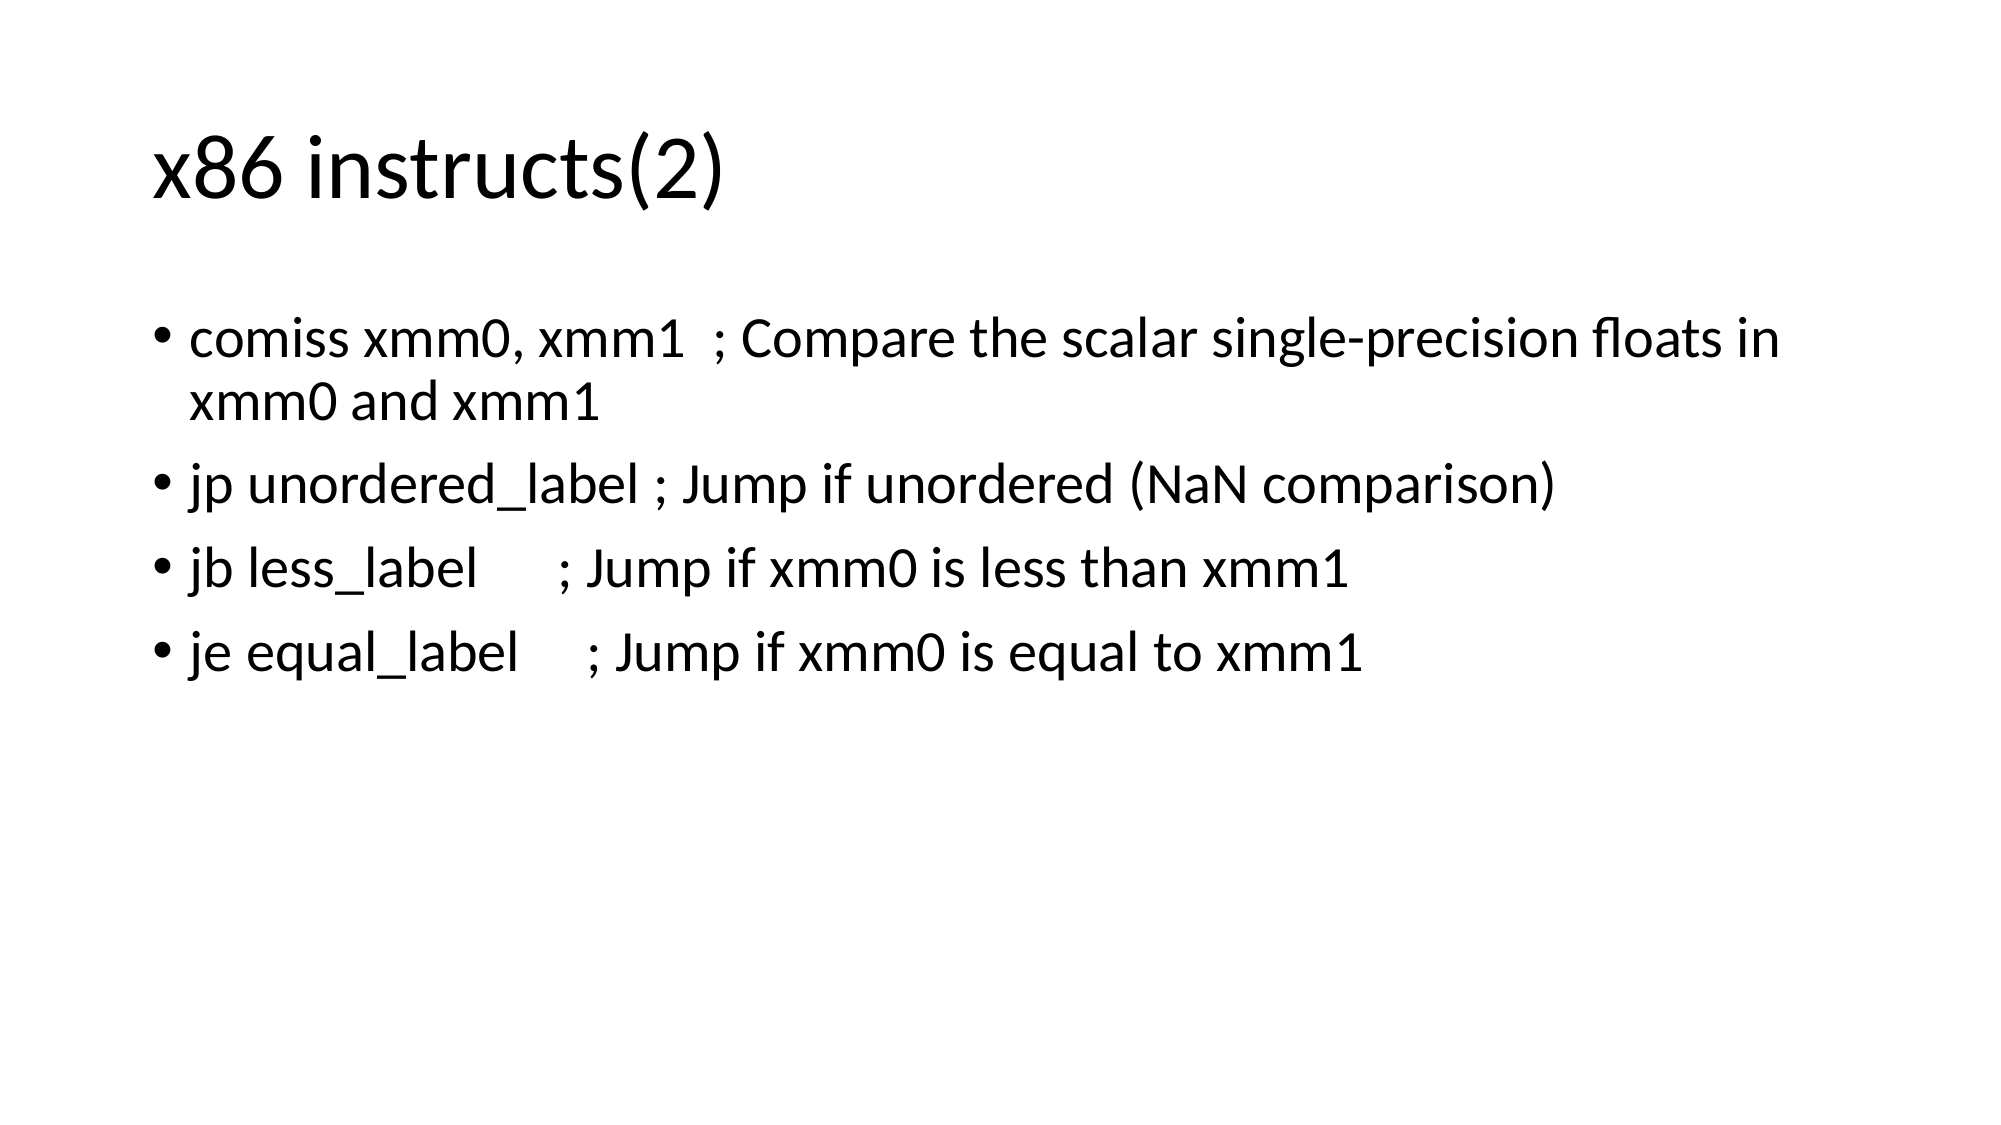

# x86 instructs(2)
comiss xmm0, xmm1  ; Compare the scalar single-precision floats in xmm0 and xmm1
jp unordered_label ; Jump if unordered (NaN comparison)
jb less_label      ; Jump if xmm0 is less than xmm1
je equal_label     ; Jump if xmm0 is equal to xmm1